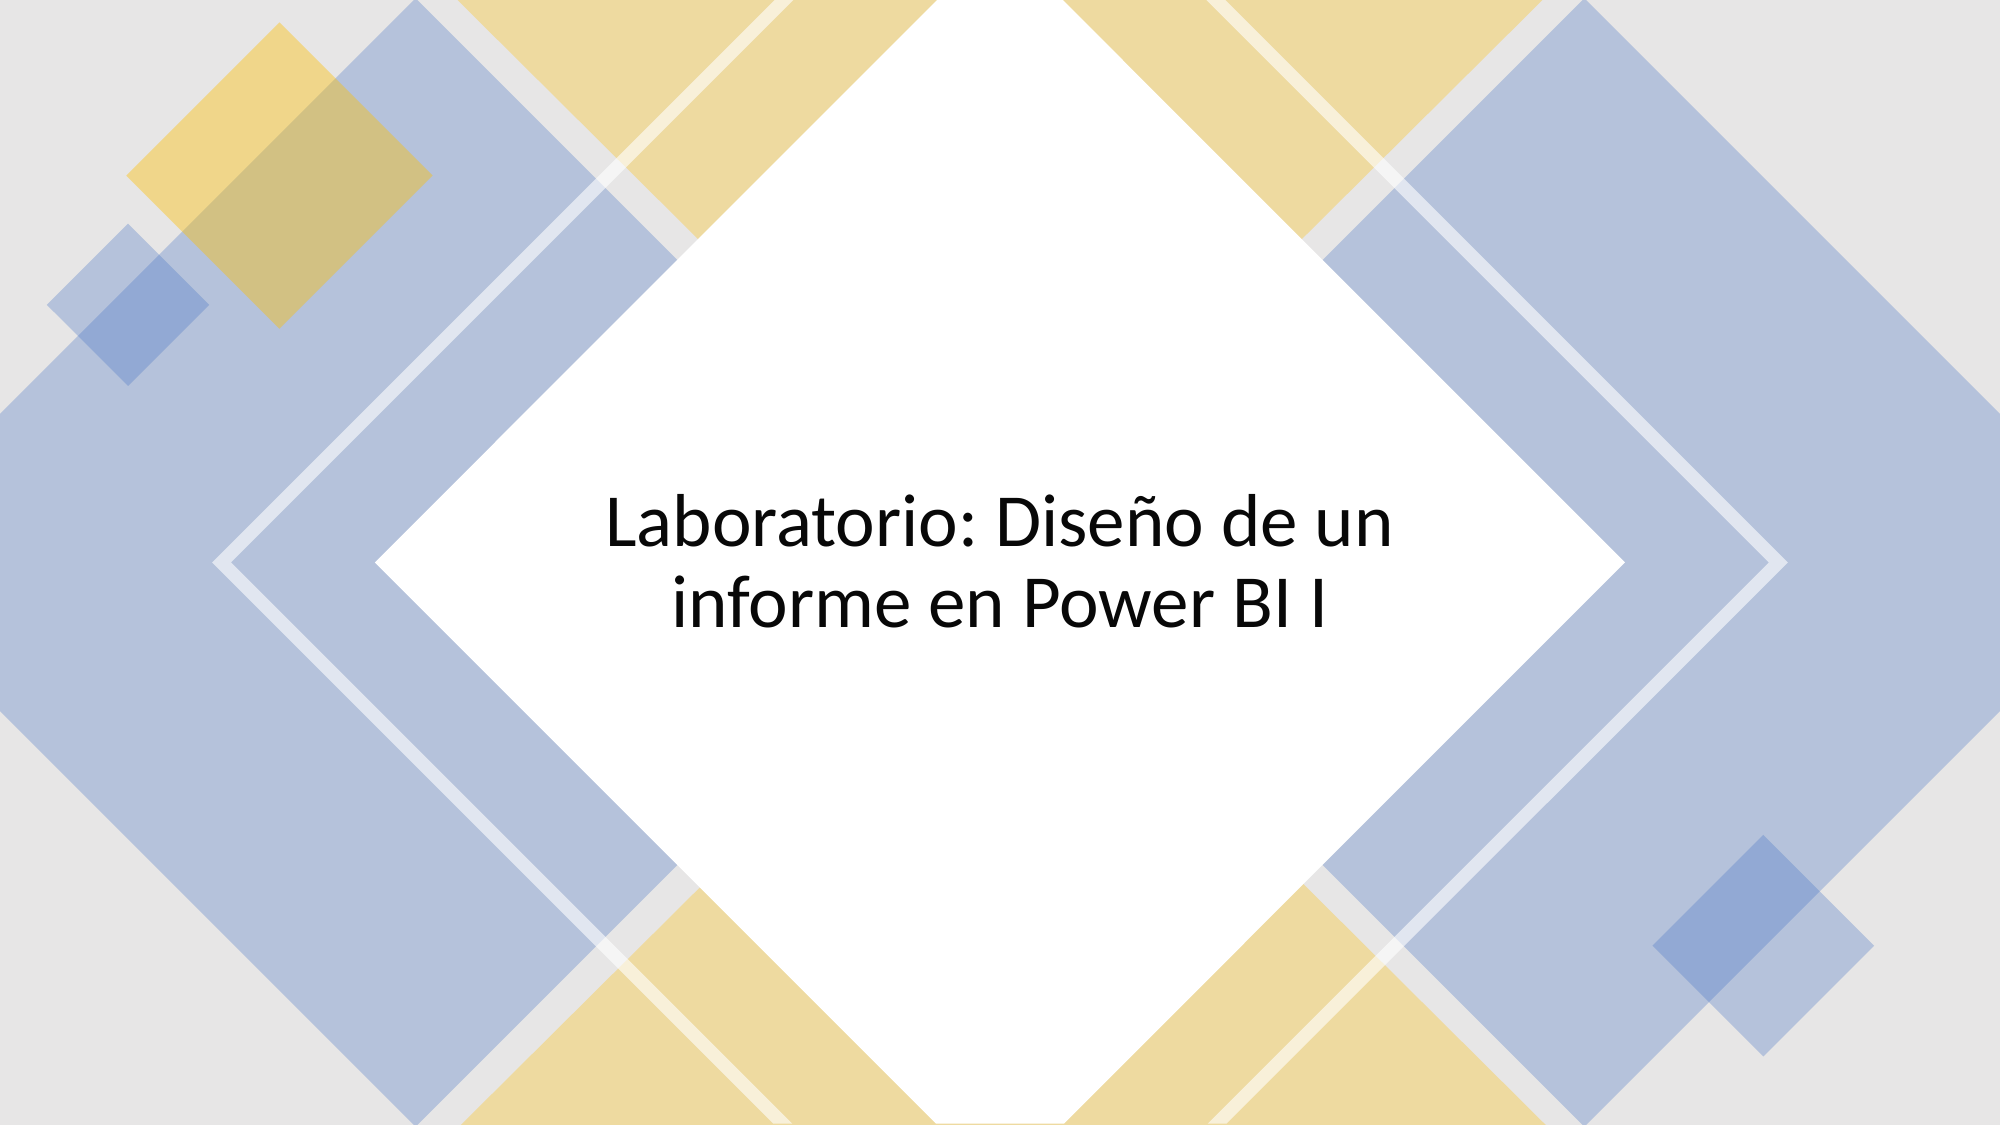

# Laboratorio: Diseño de un informe en Power BI I